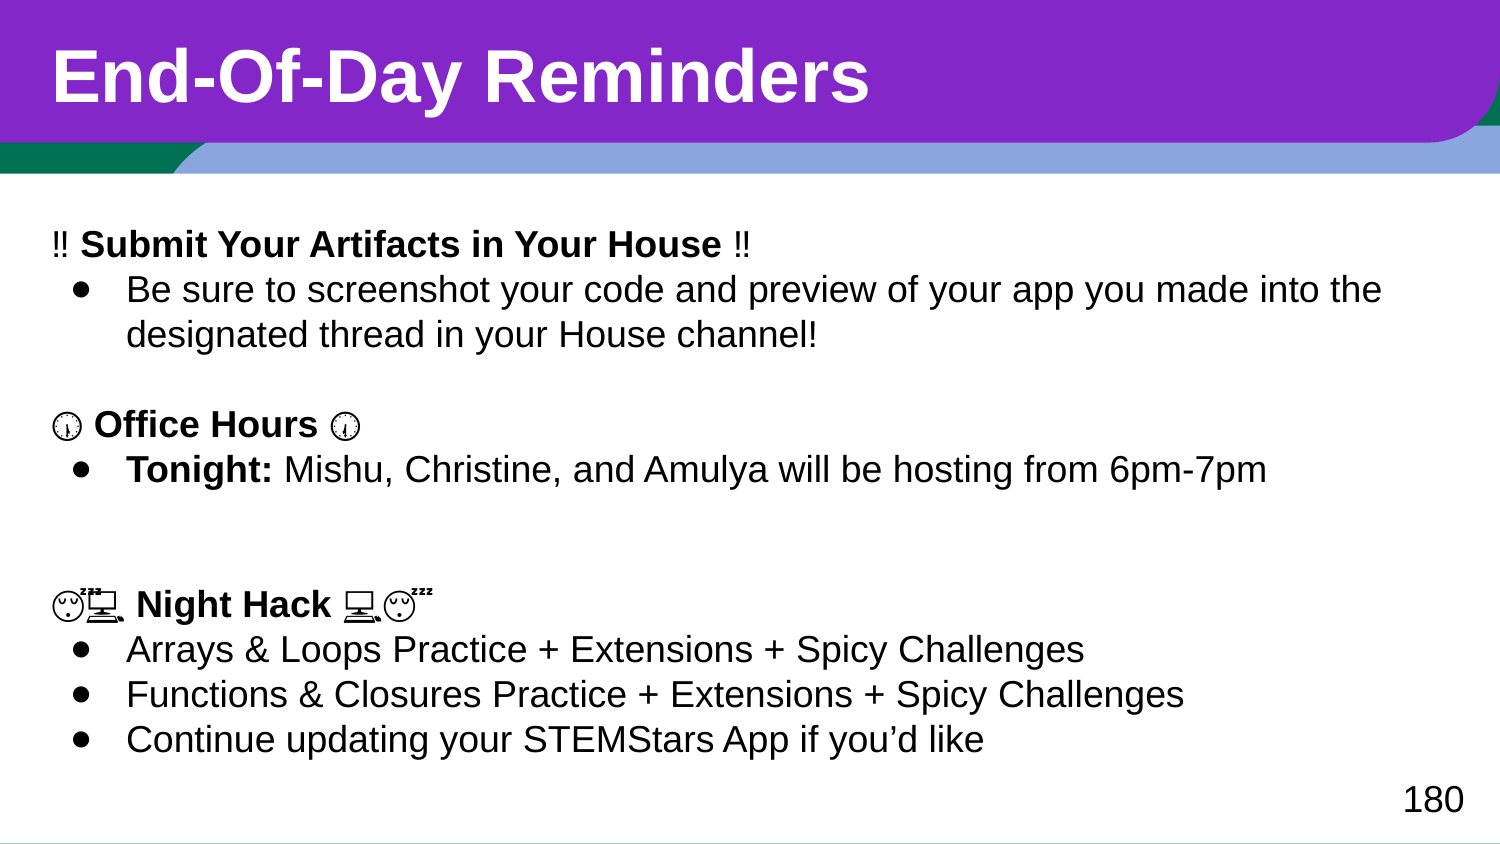

# End-Of-Day Reminders
‼️ Submit Your Artifacts in Your House ‼️
Be sure to screenshot your code and preview of your app you made into the designated thread in your House channel!

🕠 Office Hours 🕡
Tonight: Mishu, Christine, and Amulya will be hosting from 6pm-7pm

😴💻 Night Hack 💻😴
Arrays & Loops Practice + Extensions + Spicy Challenges
Functions & Closures Practice + Extensions + Spicy Challenges
Continue updating your STEMStars App if you’d like